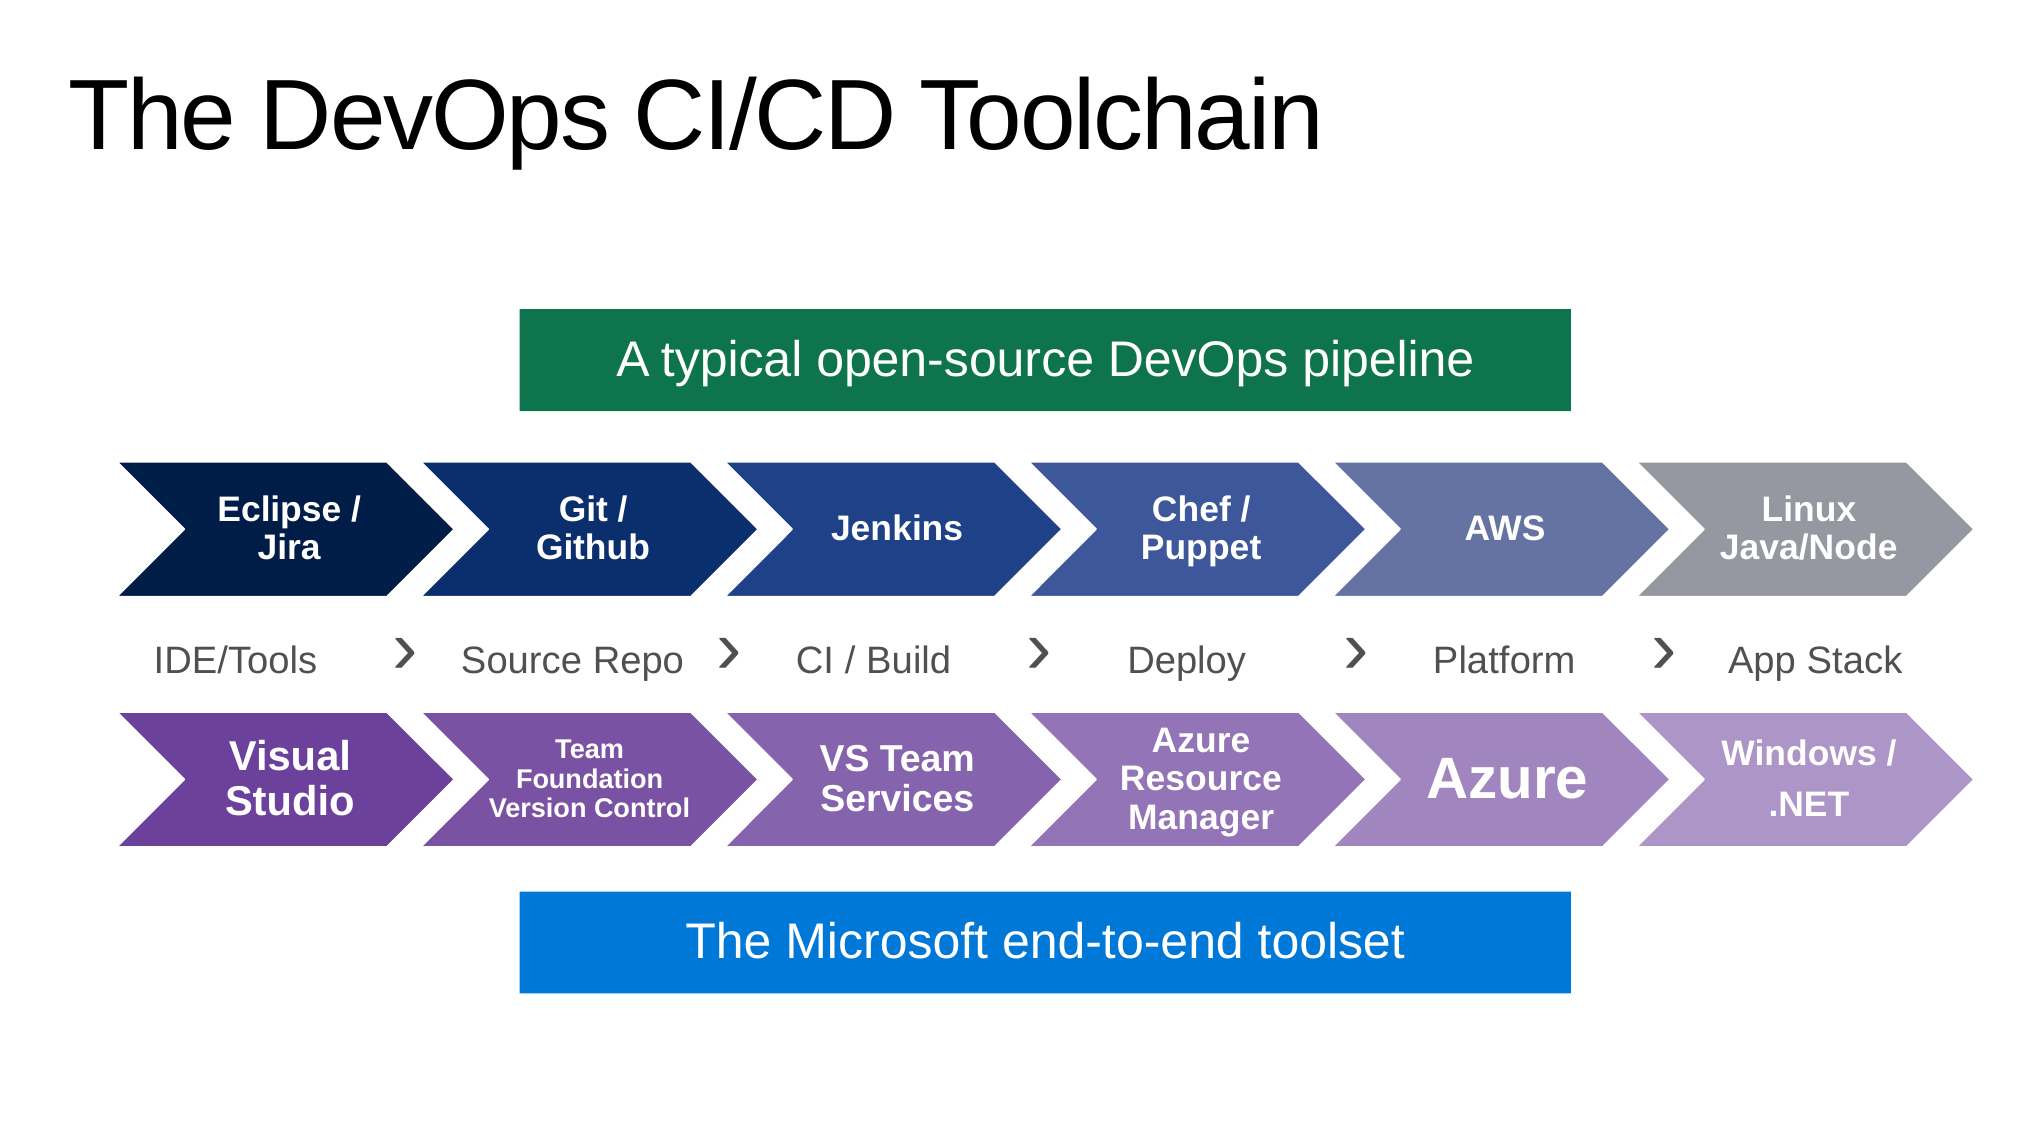

# The DevOps CI/CD Toolchain
A typical open-source DevOps pipeline
Eclipse / Jira
Git / Github
Jenkins
Chef / Puppet
AWS
Linux Java/Node
IDE/Tools       ›    Source Repo   ›     CI / Build       ›       Deploy         ›      Platform       ›     App Stack
Visual Studio
Team Foundation Version Control
VS Team Services
Azure Resource Manager
Azure
Windows /
.NET
The Microsoft end-to-end toolset